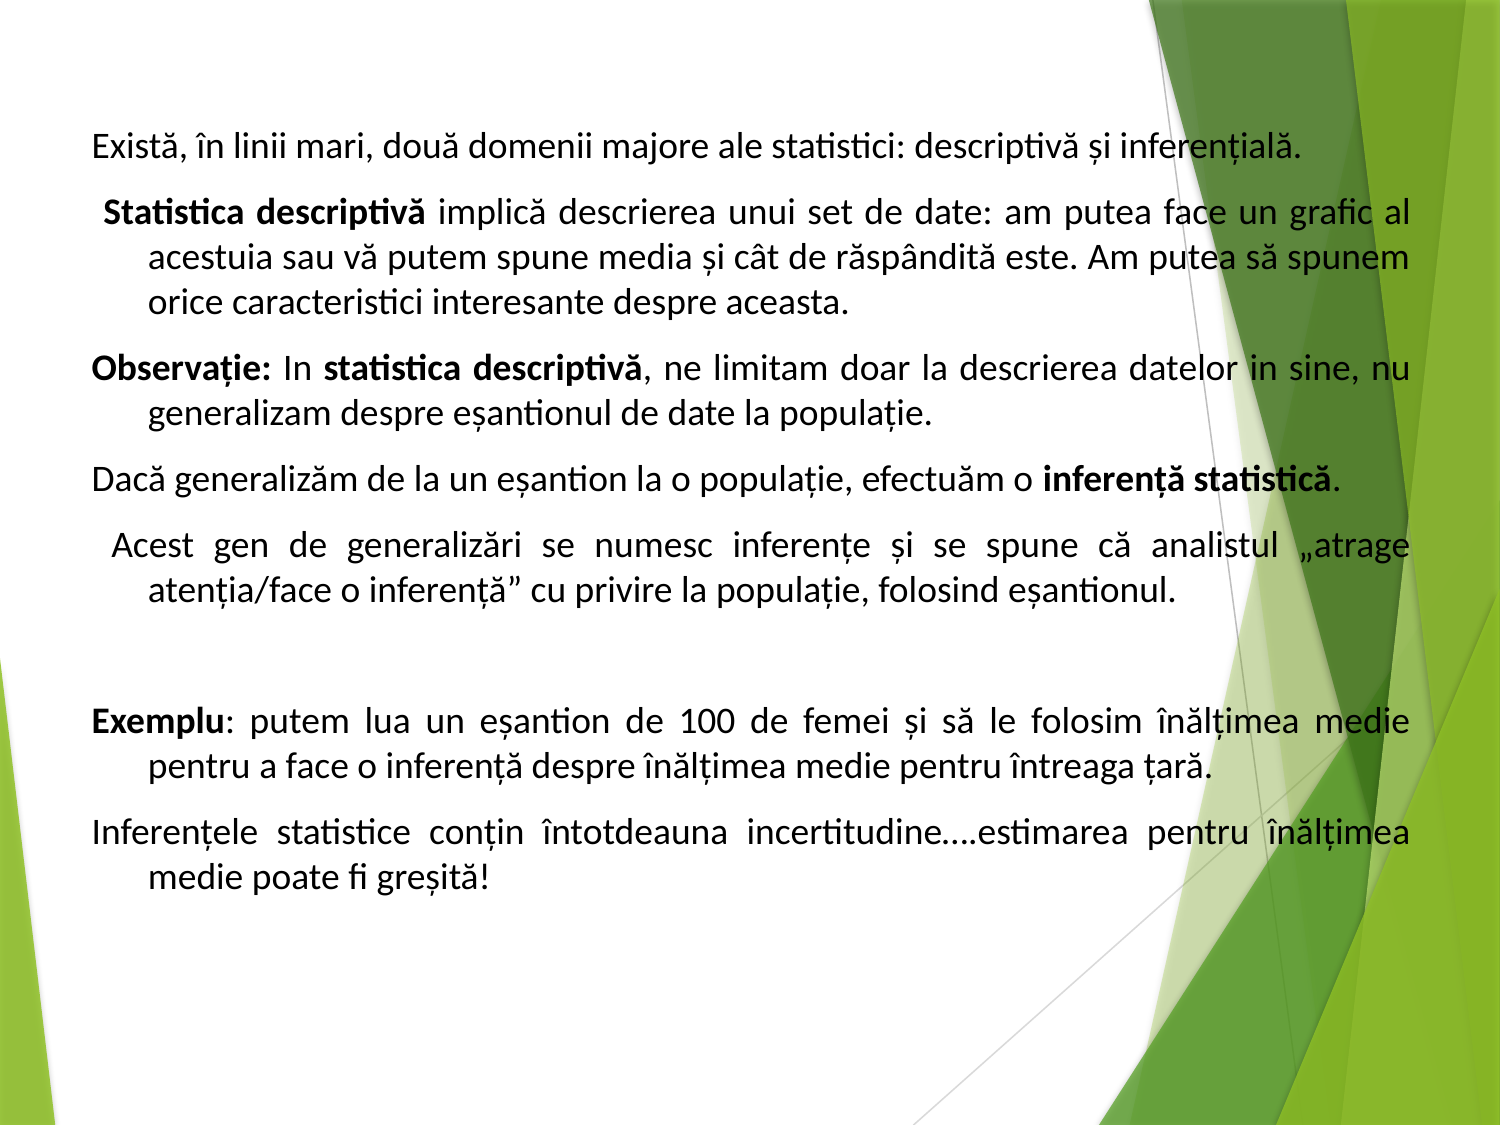

Există, în linii mari, două domenii majore ale statistici: descriptivă și inferențială.
 Statistica descriptivă implică descrierea unui set de date: am putea face un grafic al acestuia sau vă putem spune media și cât de răspândită este. Am putea să spunem orice caracteristici interesante despre aceasta.
Observație: In statistica descriptivă, ne limitam doar la descrierea datelor in sine, nu generalizam despre eșantionul de date la populație.
Dacă generalizăm de la un eșantion la o populație, efectuăm o inferență statistică.
 Acest gen de generalizări se numesc inferențe și se spune că analistul „atrage atenția/face o inferență” cu privire la populație, folosind eșantionul.

Exemplu: putem lua un eșantion de 100 de femei și să le folosim înălțimea medie pentru a face o inferență despre înălțimea medie pentru întreaga țară.
Inferențele statistice conțin întotdeauna incertitudine….estimarea pentru înălțimea medie poate fi greșită!